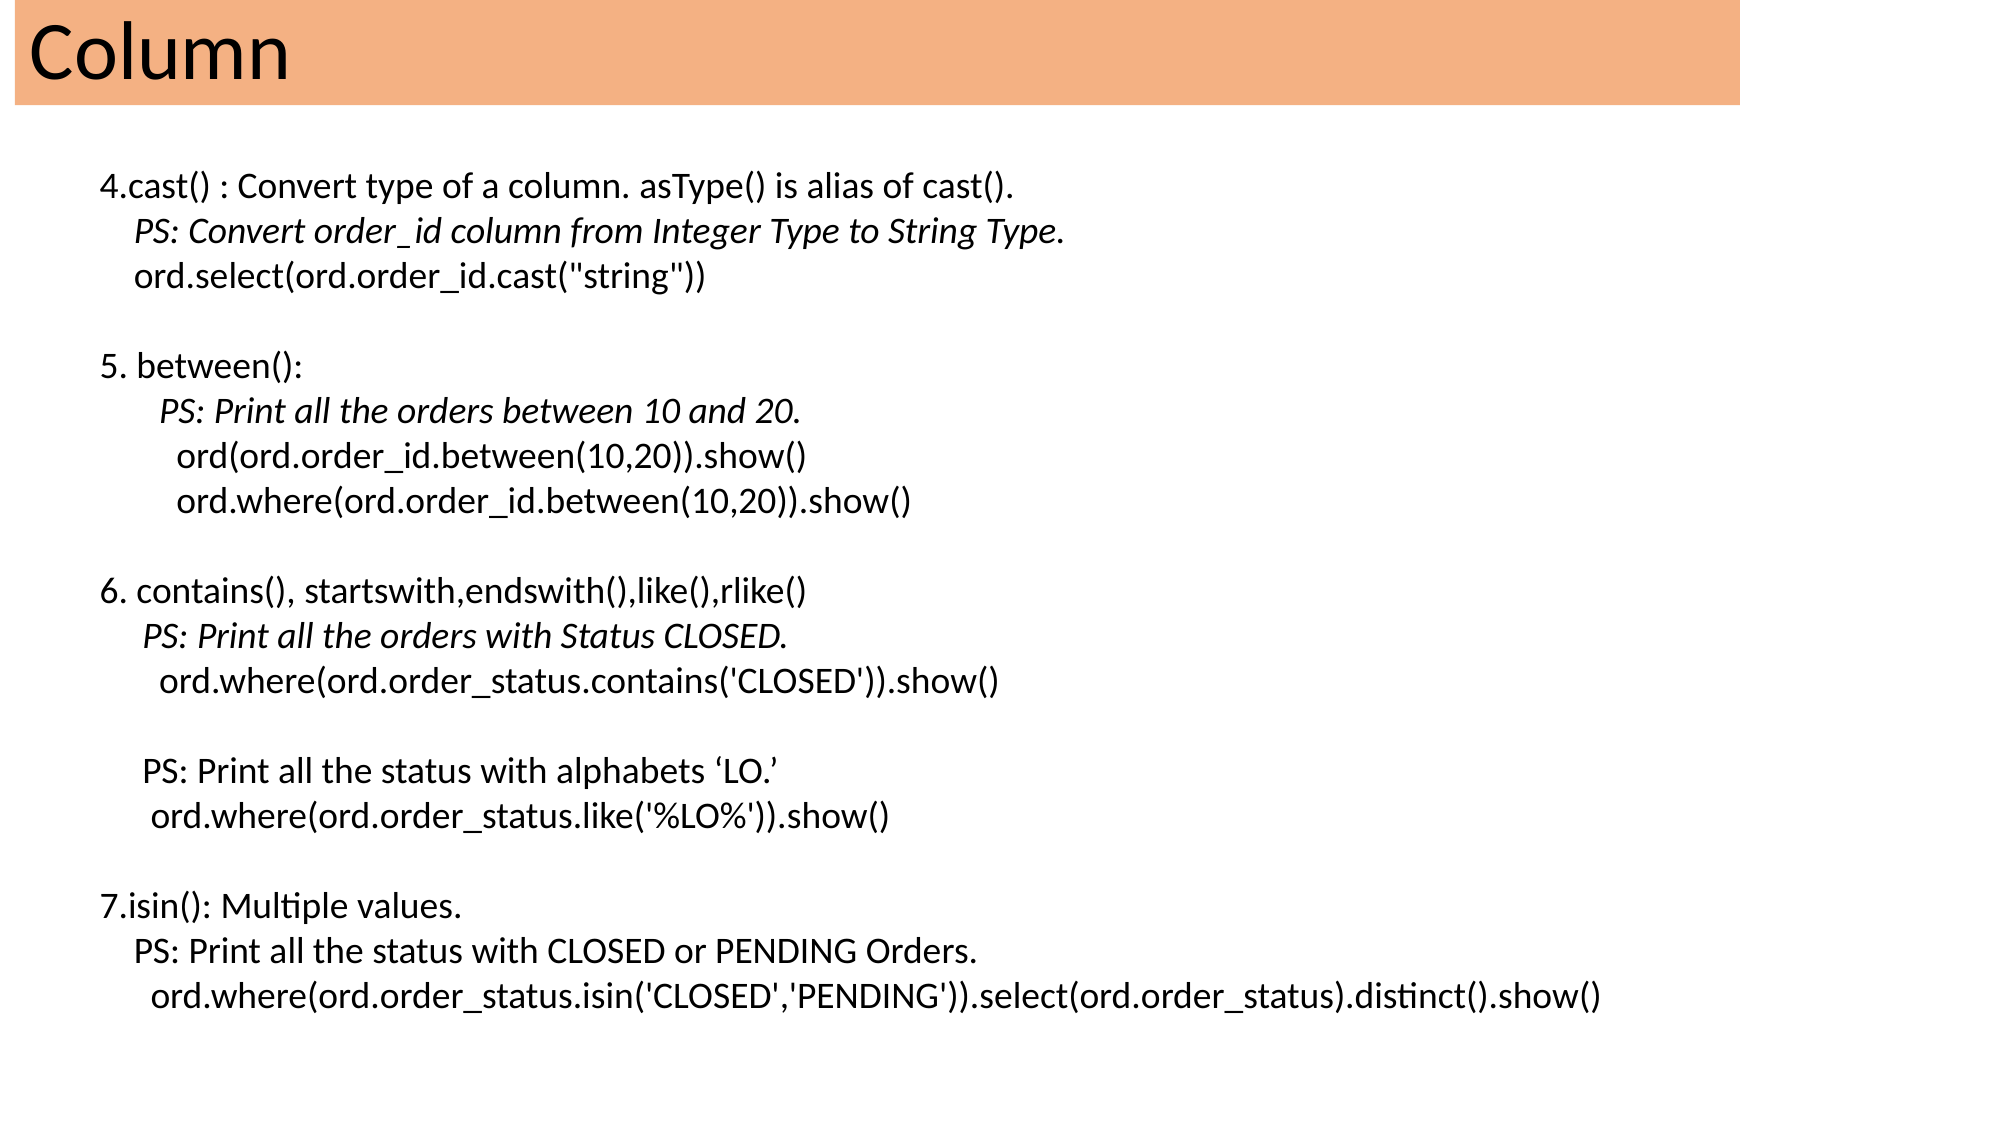

Column
4.cast() : Convert type of a column. asType() is alias of cast().
    PS: Convert order_id column from Integer Type to String Type.
    ord.select(ord.order_id.cast("string"))

5. between():
       PS: Print all the orders between 10 and 20.
         ord(ord.order_id.between(10,20)).show()
         ord.where(ord.order_id.between(10,20)).show()

6. contains(), startswith,endswith(),like(),rlike()
     PS: Print all the orders with Status CLOSED.
       ord.where(ord.order_status.contains('CLOSED')).show()

     PS: Print all the status with alphabets ‘LO.’
      ord.where(ord.order_status.like('%LO%')).show()

7.isin(): Multiple values.
    PS: Print all the status with CLOSED or PENDING Orders.
      ord.where(ord.order_status.isin('CLOSED','PENDING')).select(ord.order_status).distinct().show()